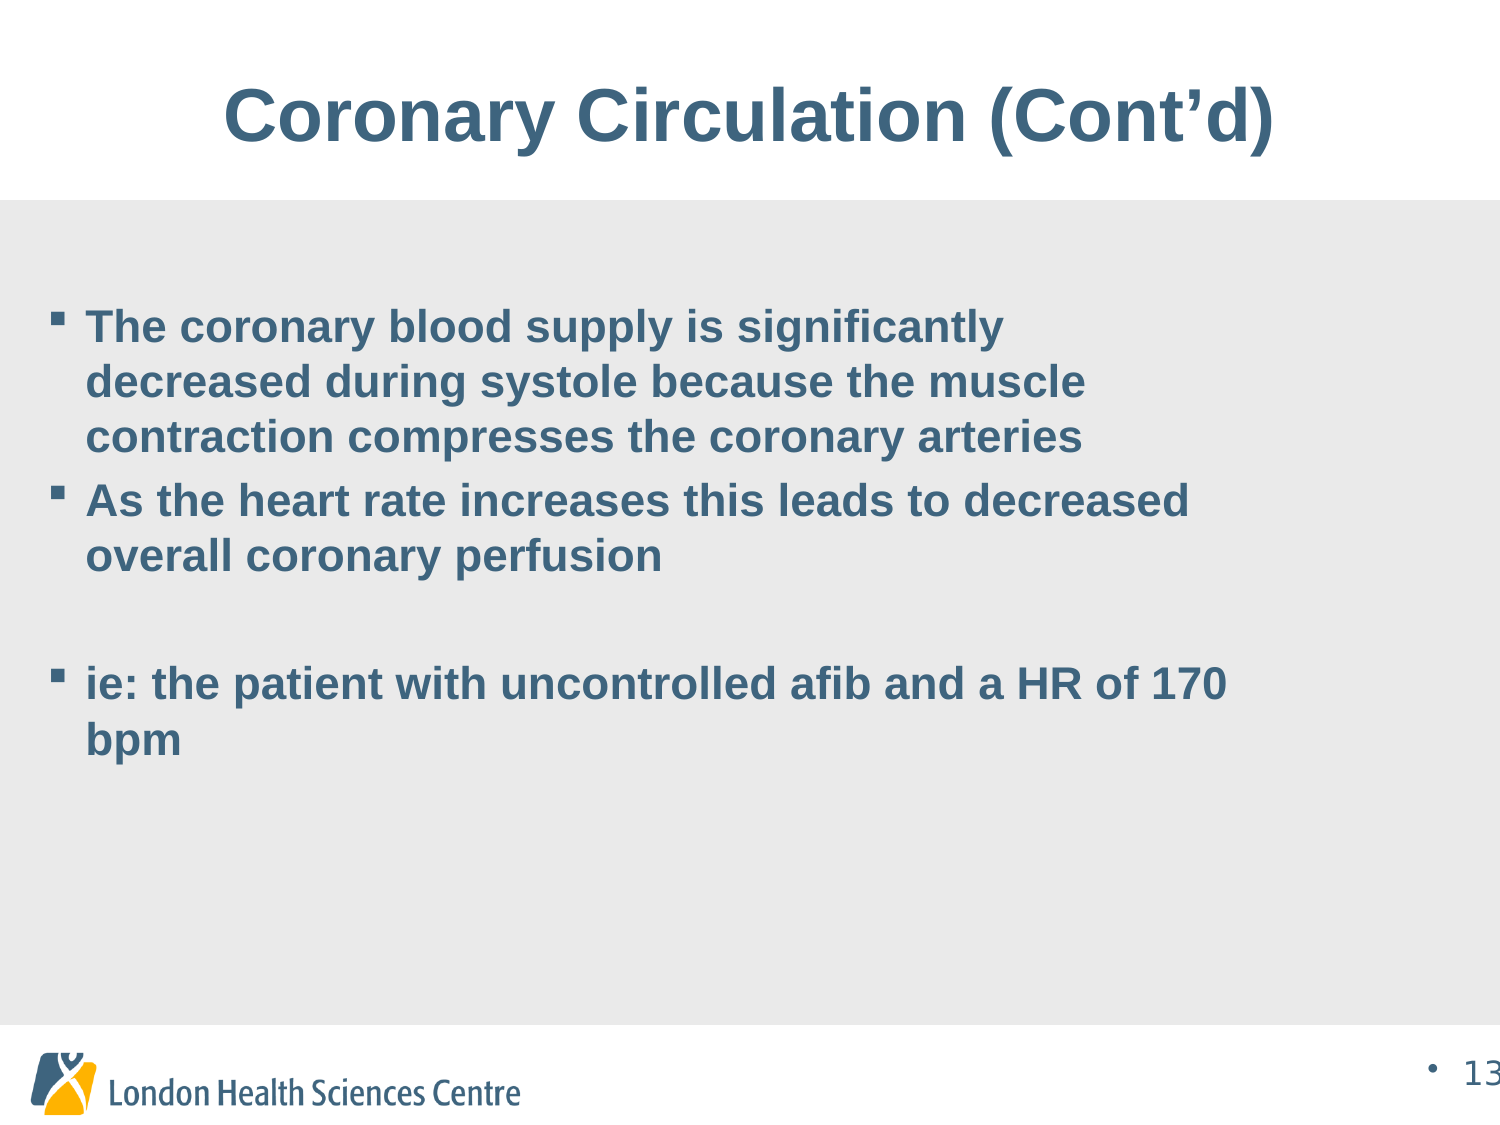

# Coronary Circulation (Cont’d)

The coronary blood supply is significantly decreased during systole because the muscle contraction compresses the coronary arteries
As the heart rate increases this leads to decreased overall coronary perfusion

ie: the patient with uncontrolled afib and a HR of 170 bpm